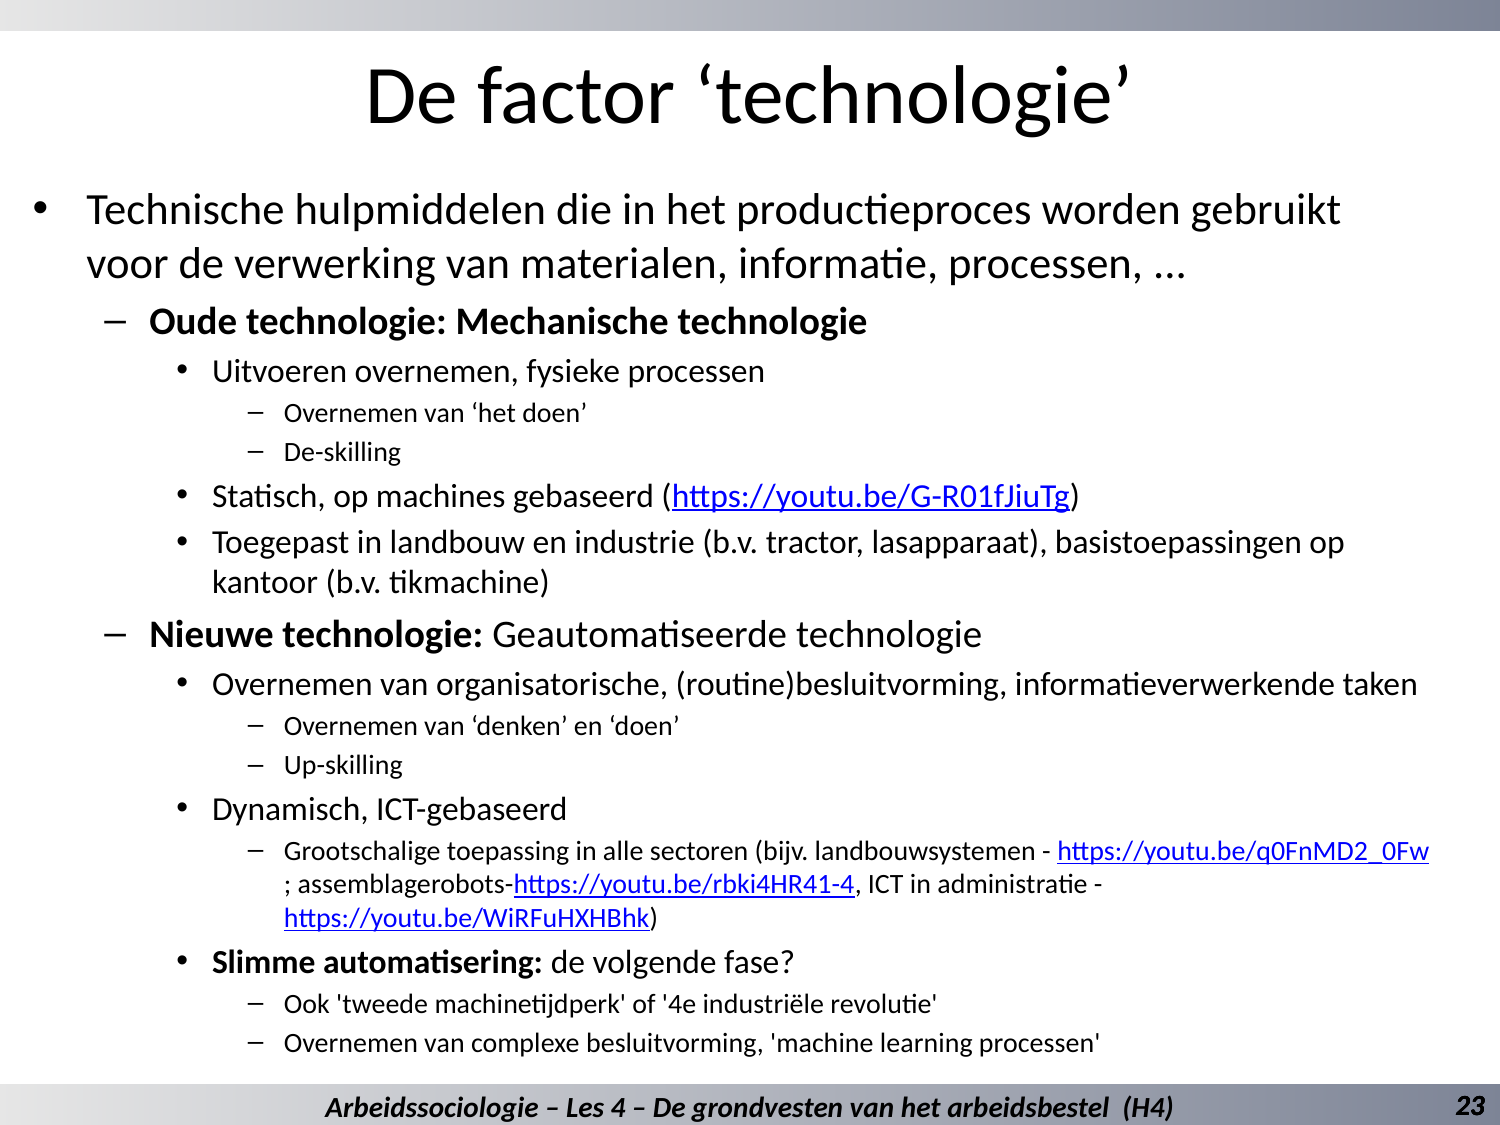

# De factor ‘technologie’
Technische hulpmiddelen die in het productieproces worden gebruikt voor de verwerking van materialen, informatie, processen, ...
Oude technologie: Mechanische technologie
Uitvoeren overnemen, fysieke processen
Overnemen van ‘het doen’
De-skilling
Statisch, op machines gebaseerd (https://youtu.be/G-R01fJiuTg)
Toegepast in landbouw en industrie (b.v. tractor, lasapparaat), basistoepassingen op kantoor (b.v. tikmachine)
Nieuwe technologie: Geautomatiseerde technologie
Overnemen van organisatorische, (routine)besluitvorming, informatieverwerkende taken
Overnemen van ‘denken’ en ‘doen’
Up-skilling
Dynamisch, ICT-gebaseerd
Grootschalige toepassing in alle sectoren (bijv. landbouwsystemen - https://youtu.be/q0FnMD2_0Fw; assemblagerobots-https://youtu.be/rbki4HR41-4, ICT in administratie - https://youtu.be/WiRFuHXHBhk)
Slimme automatisering: de volgende fase?
Ook 'tweede machinetijdperk' of '4e industriële revolutie'
Overnemen van complexe besluitvorming, 'machine learning processen'

23
23
23
Arbeidssociologie – Les 4 – De grondvesten van het arbeidsbestel  (H4)